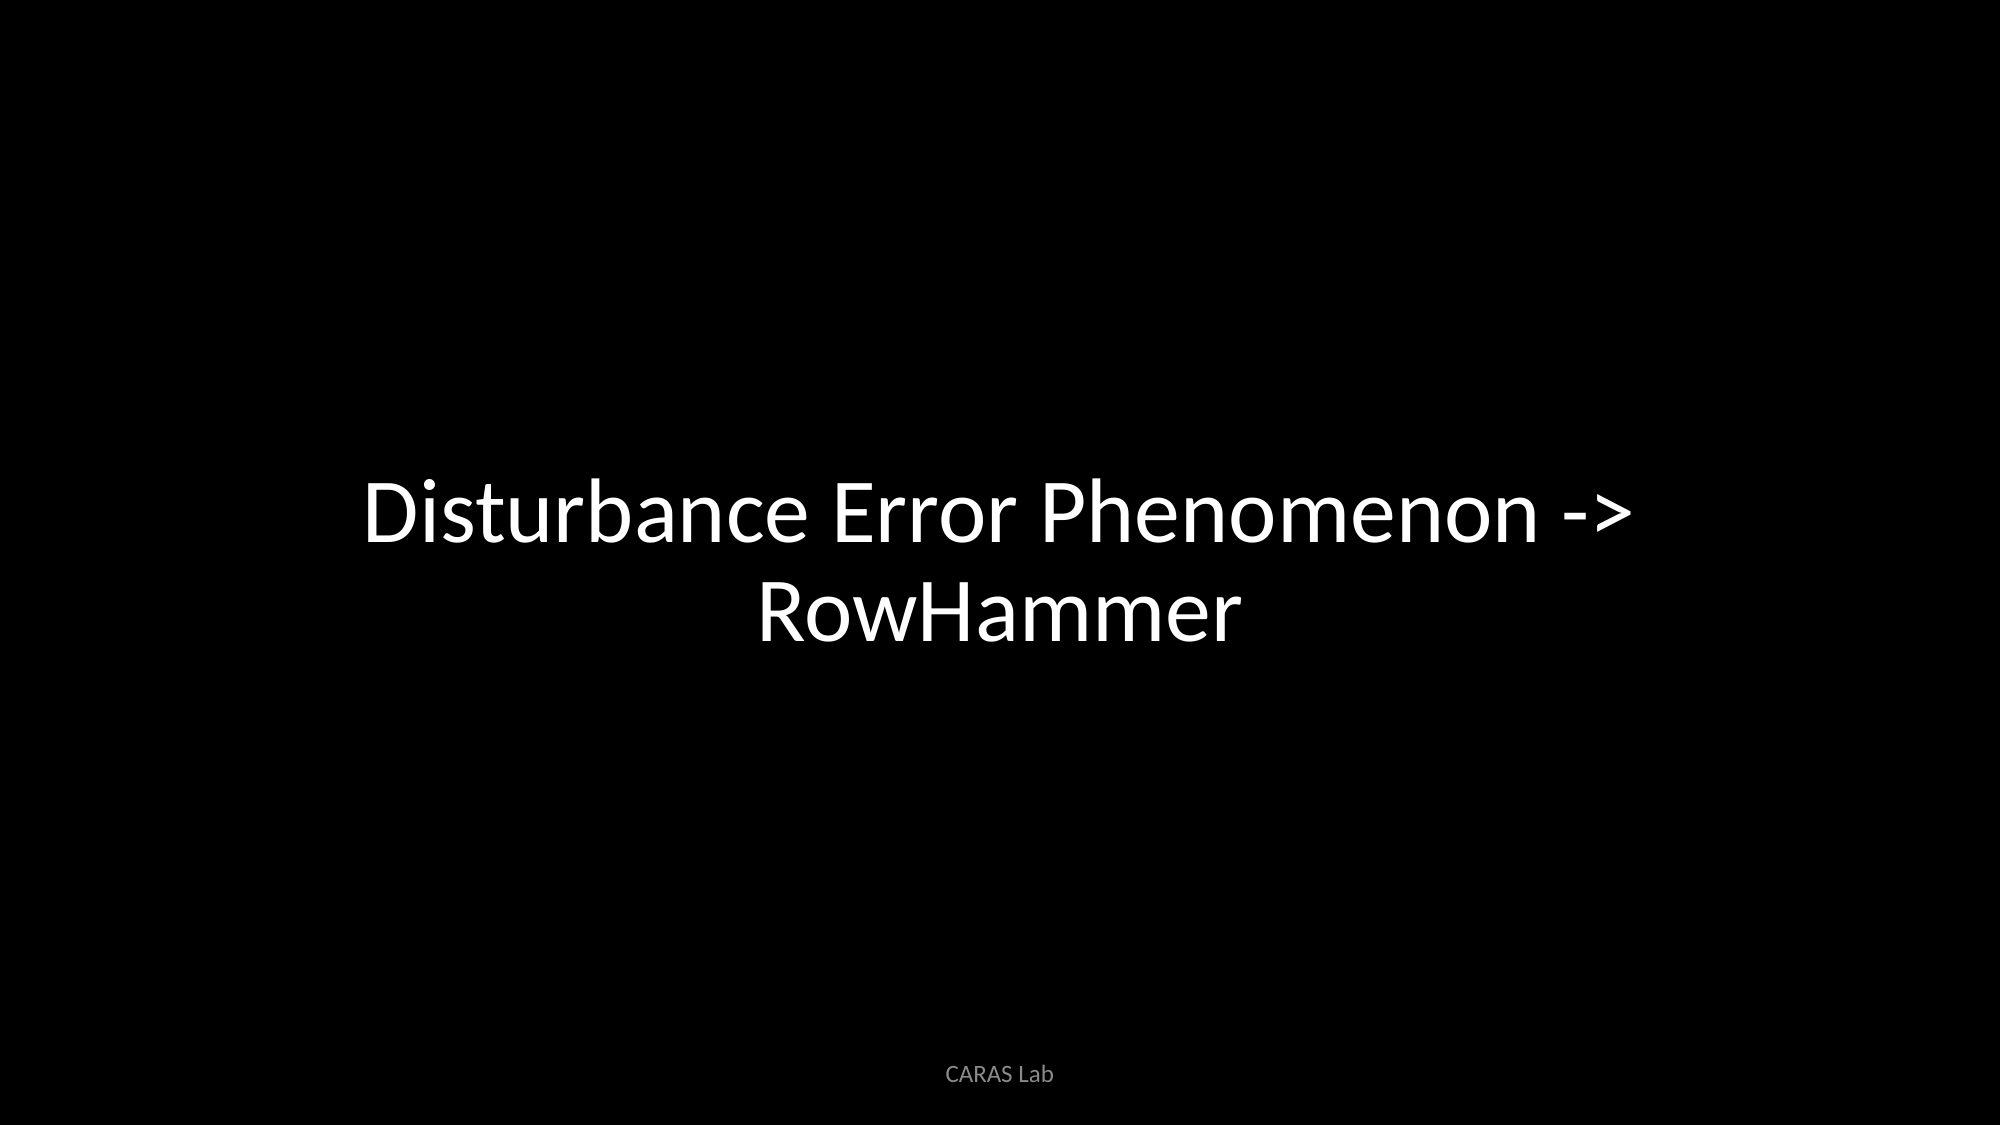

# Disturbance Error Phenomenon -> RowHammer
CARAS Lab